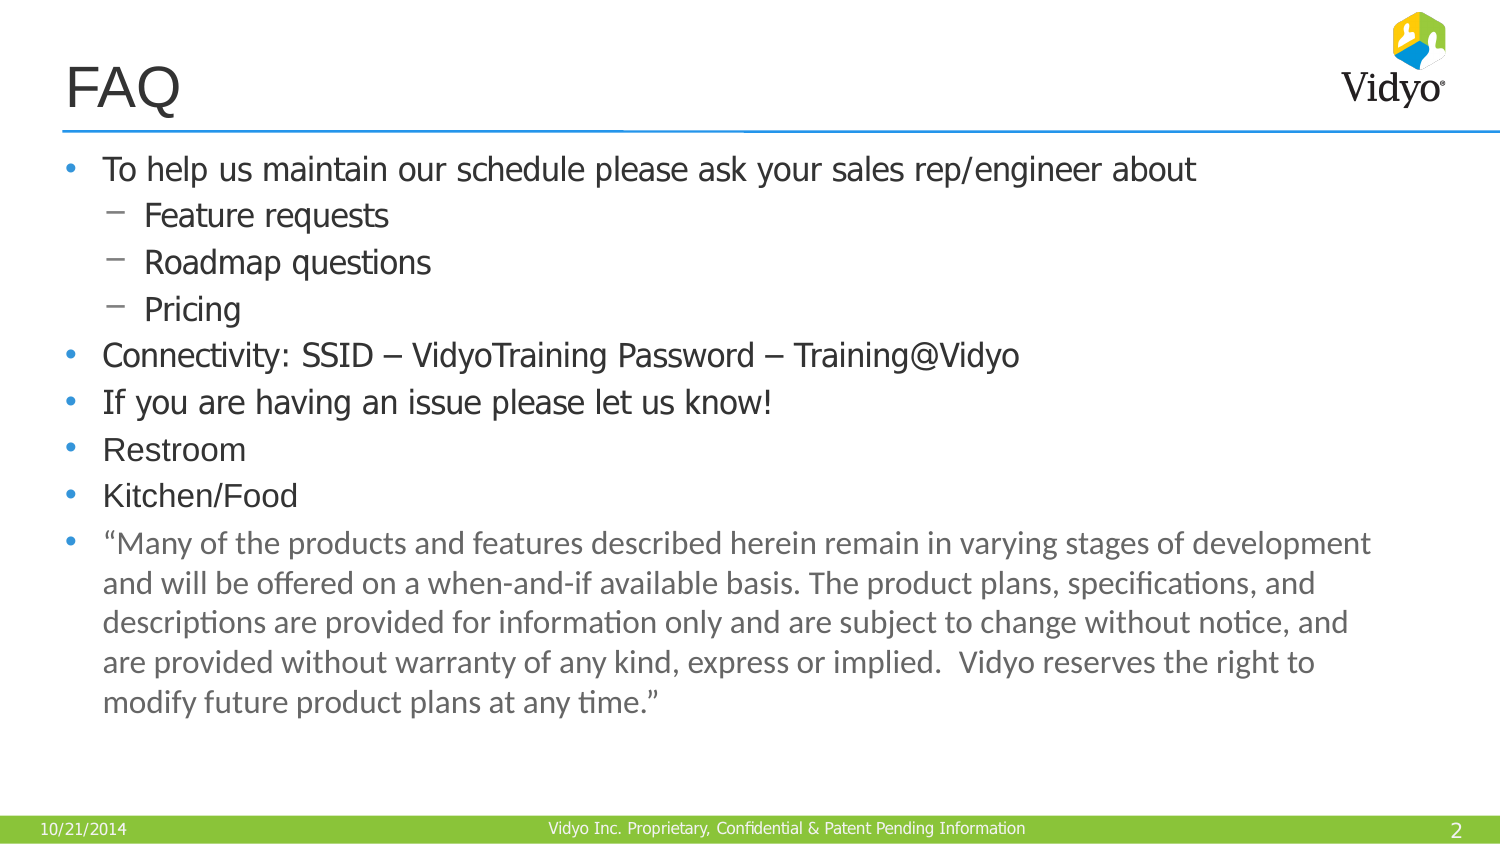

# FAQ
To help us maintain our schedule please ask your sales rep/engineer about
Feature requests
Roadmap questions
Pricing
Connectivity: SSID – VidyoTraining Password – Training@Vidyo
If you are having an issue please let us know!
Restroom
Kitchen/Food
“Many of the products and features described herein remain in varying stages of development and will be offered on a when-and-if available basis. The product plans, specifications, and descriptions are provided for information only and are subject to change without notice, and are provided without warranty of any kind, express or implied.  Vidyo reserves the right to modify future product plans at any time.”